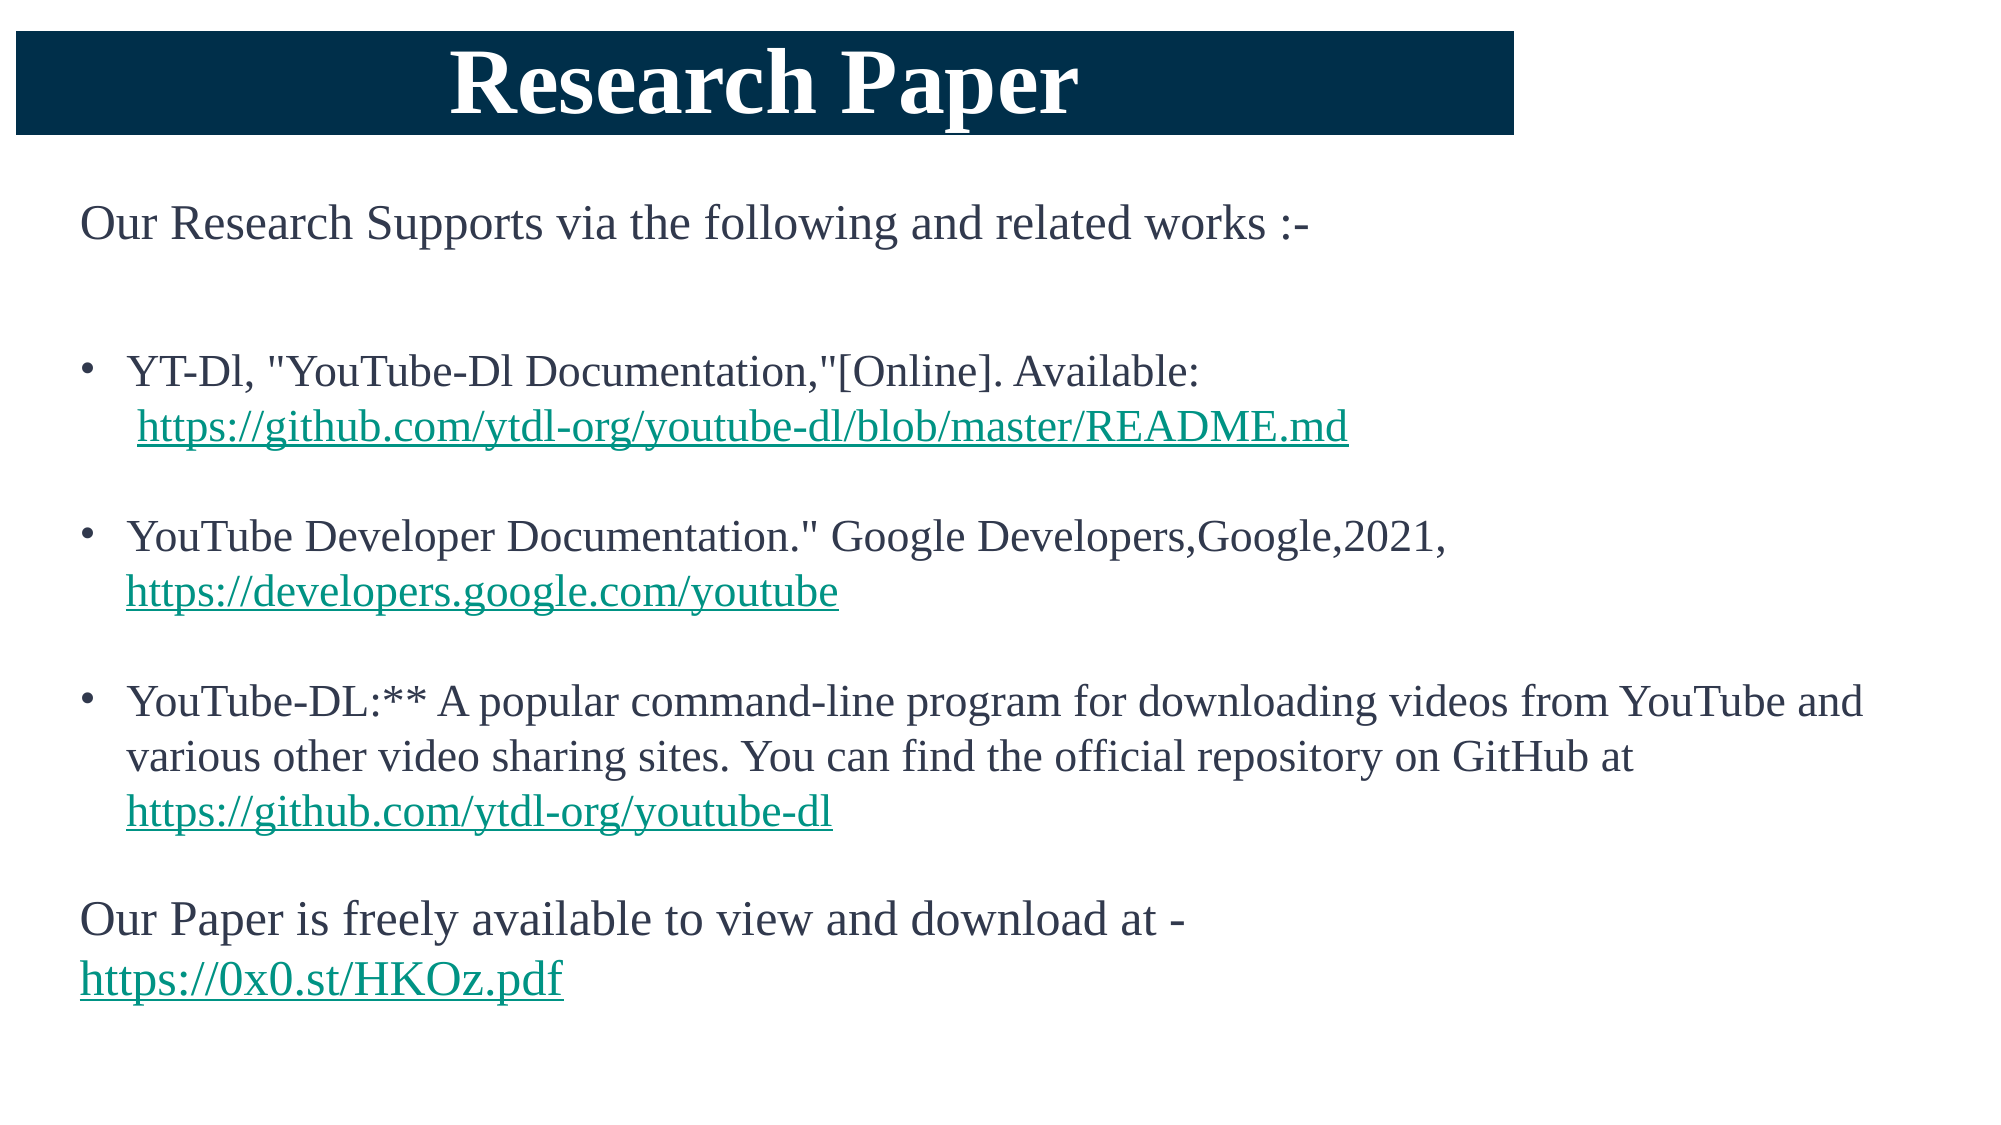

Research Paper
Our Research Supports via the following and related works :-

YT-Dl, "YouTube-Dl Documentation,"[Online]. Available:
     https://github.com/ytdl-org/youtube-dl/blob/master/README.md

YouTube Developer Documentation." Google Developers,Google,2021,
    https://developers.google.com/youtube

YouTube-DL:** A popular command-line program for downloading videos from YouTube and various other video sharing sites. You can find the official repository on GitHub at https://github.com/ytdl-org/youtube-dl

Our Paper is freely available to view and download at - https://0x0.st/HKOz.pdf